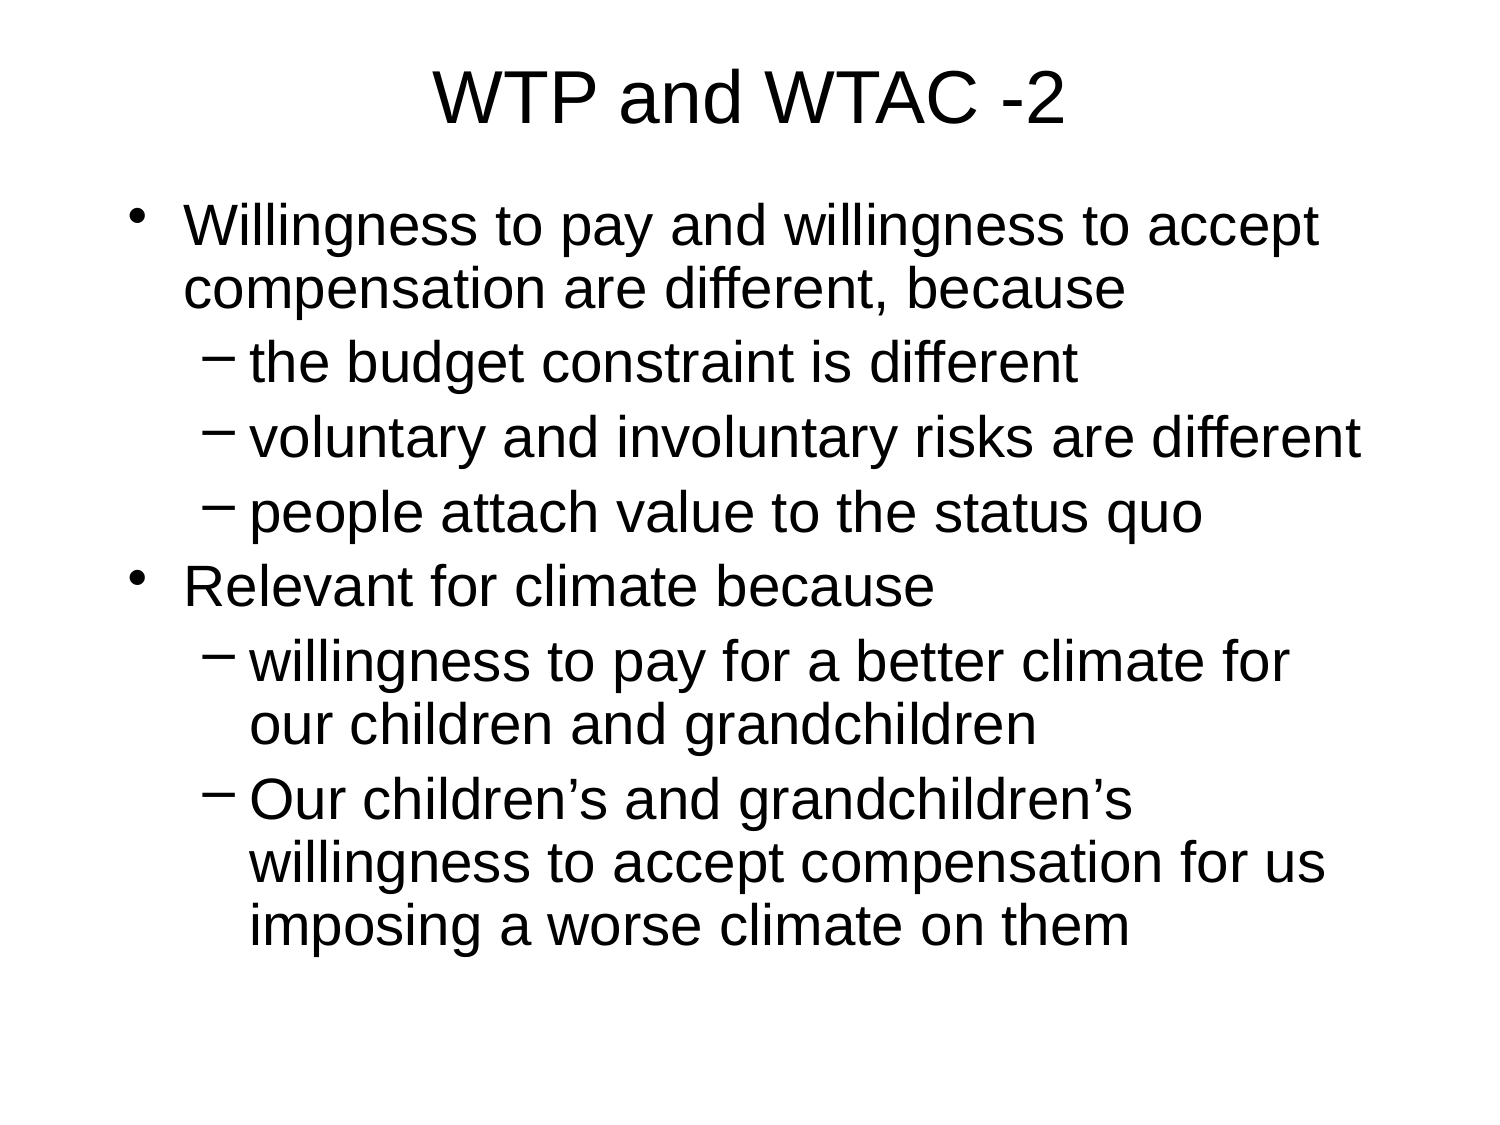

# WTP and WTAC -2
Willingness to pay and willingness to accept compensation are different, because
the budget constraint is different
voluntary and involuntary risks are different
people attach value to the status quo
Relevant for climate because
willingness to pay for a better climate for our children and grandchildren
Our children’s and grandchildren’s willingness to accept compensation for us imposing a worse climate on them